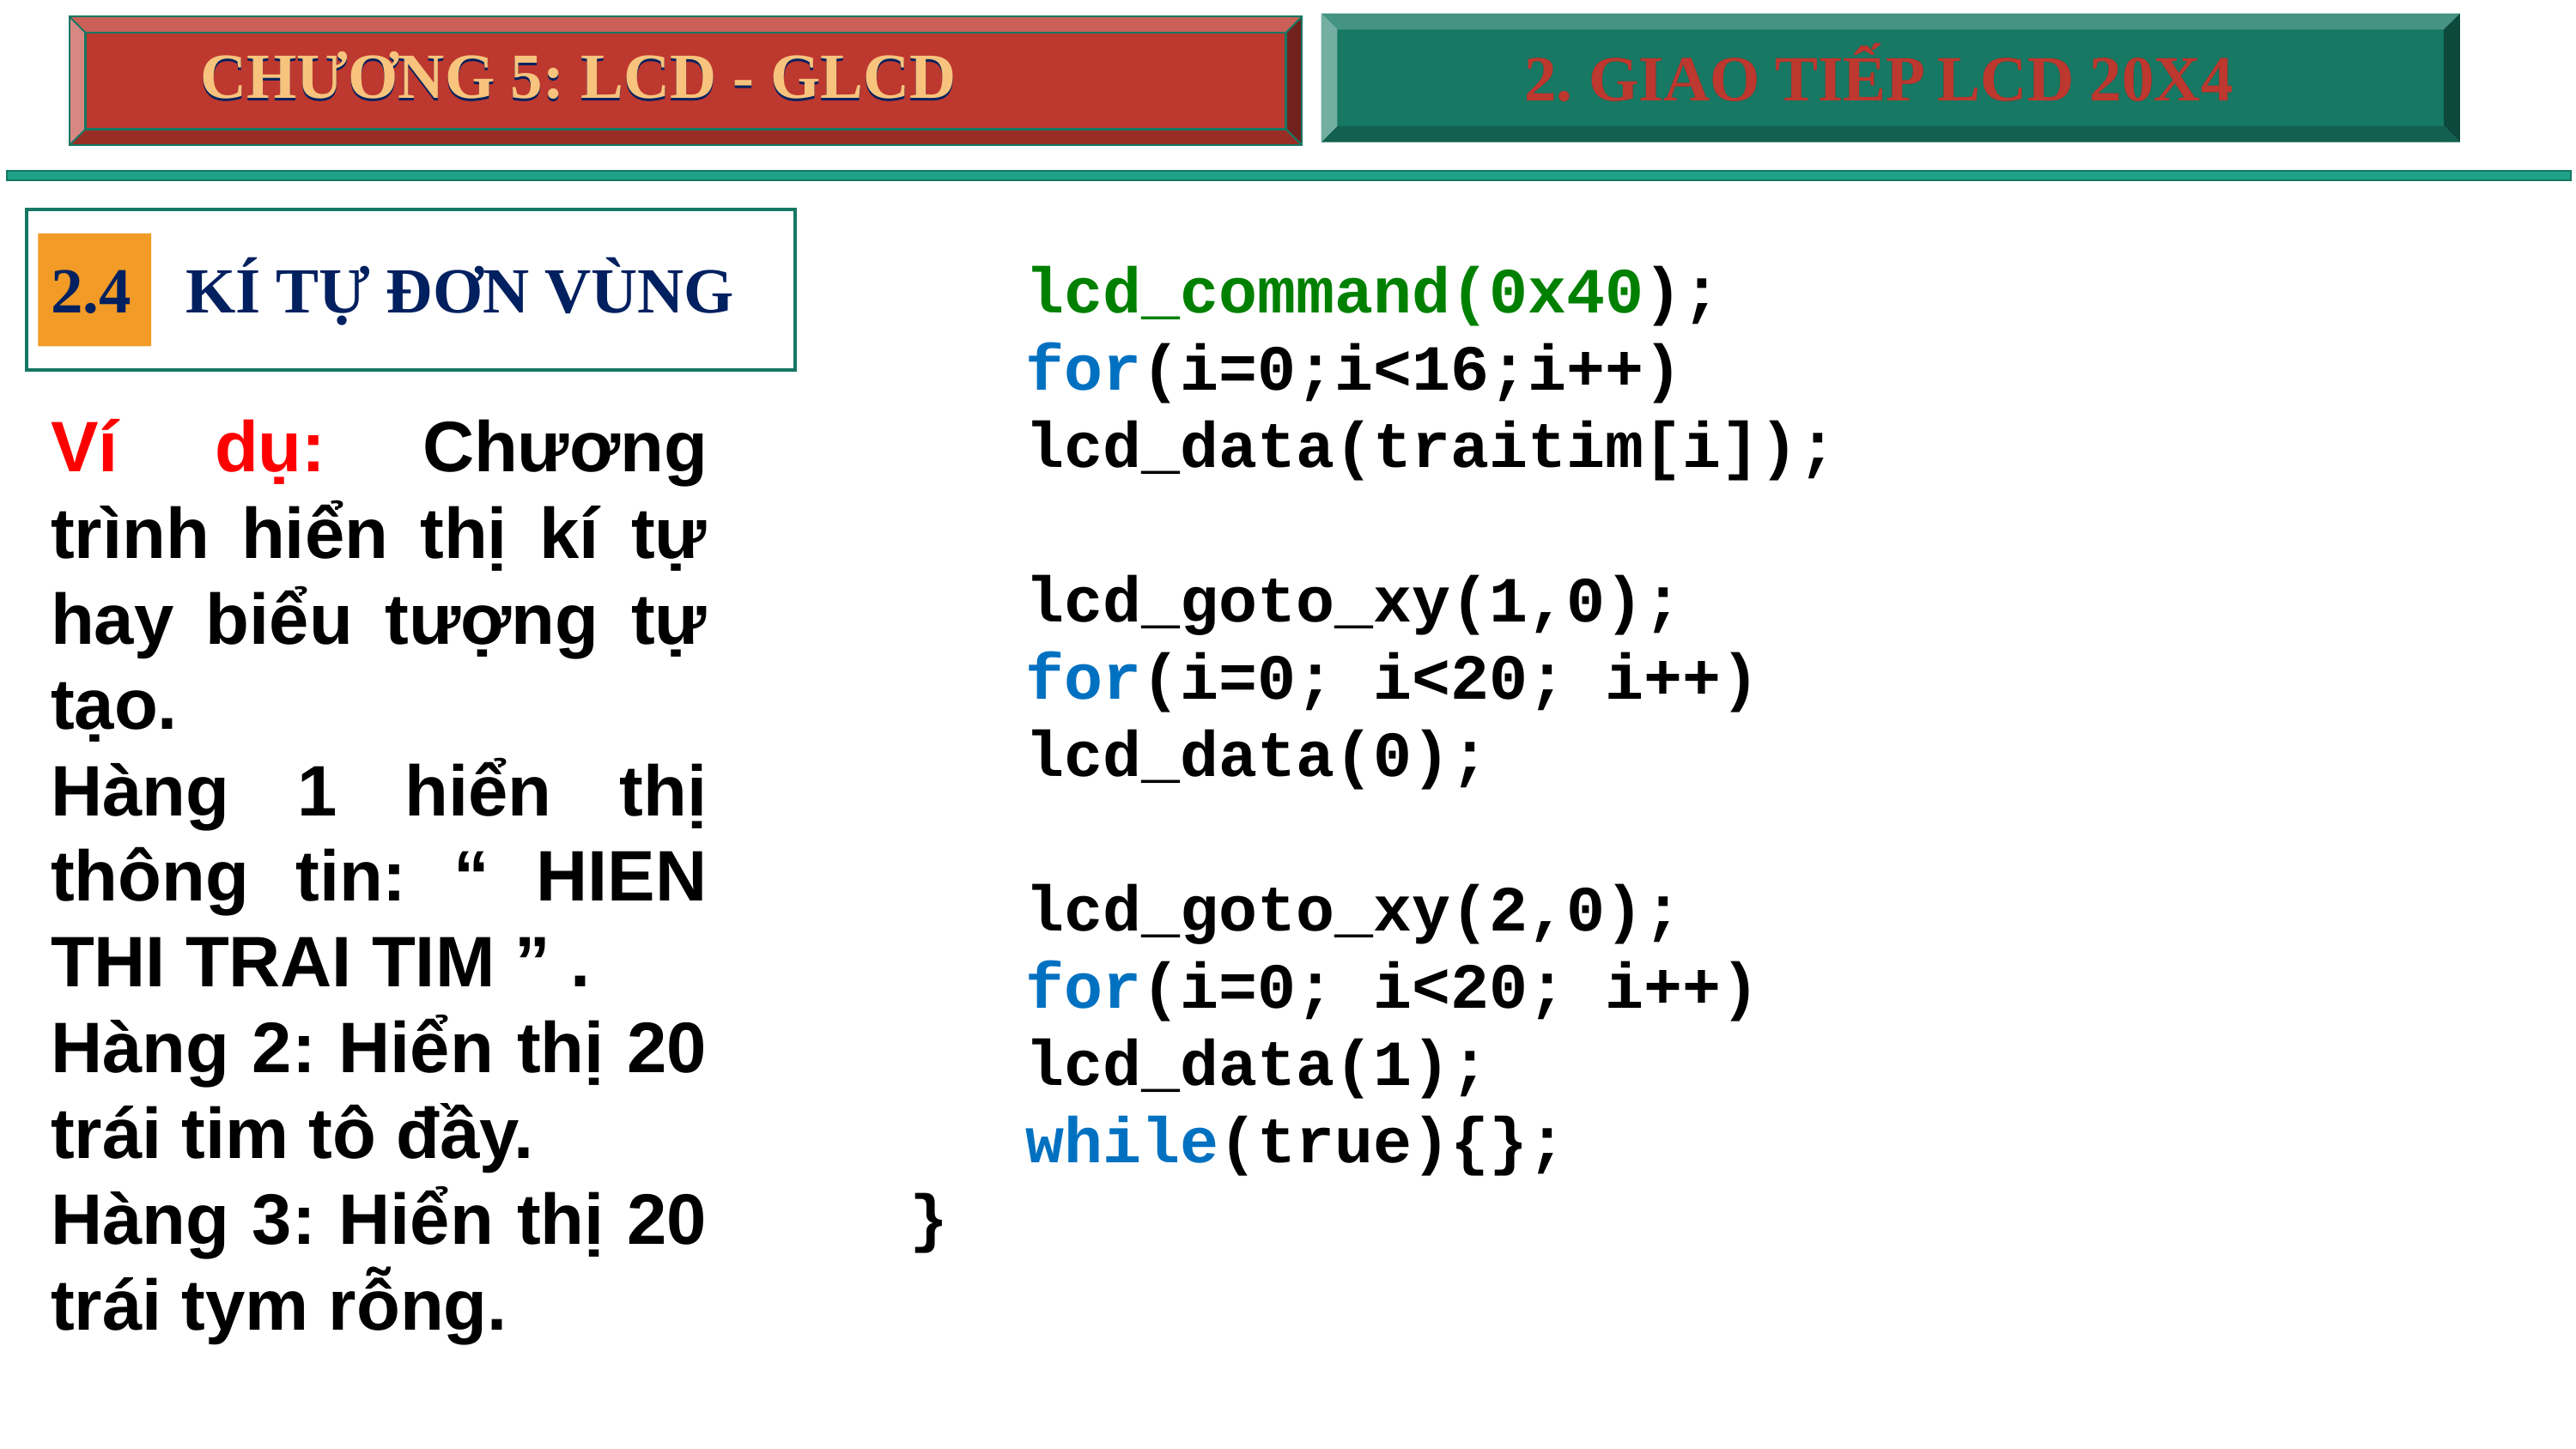

CHƯƠNG 5: LCD - GLCD
CHƯƠNG 5: LCD - GLCD
2. GIAO TIẾP LCD 20X4
2. GIAO TIẾP LCD 20X4

KÍ TỰ ĐƠN VÙNG
   lcd_command(0x40);
   for(i=0;i<16;i++)
   lcd_data(traitim[i]);

   lcd_goto_xy(1,0);
   for(i=0; i<20; i++)
   lcd_data(0);

   lcd_goto_xy(2,0);
   for(i=0; i<20; i++)
   lcd_data(1);
   while(true){};
}

2.4
Ví dụ: Chương trình hiển thị kí tự hay biểu tượng tự tạo.
Hàng 1 hiển thị thông tin: “ HIEN THI TRAI TIM ” .
Hàng 2: Hiển thị 20 trái tim tô đầy.
Hàng 3: Hiển thị 20 trái tym rỗng.